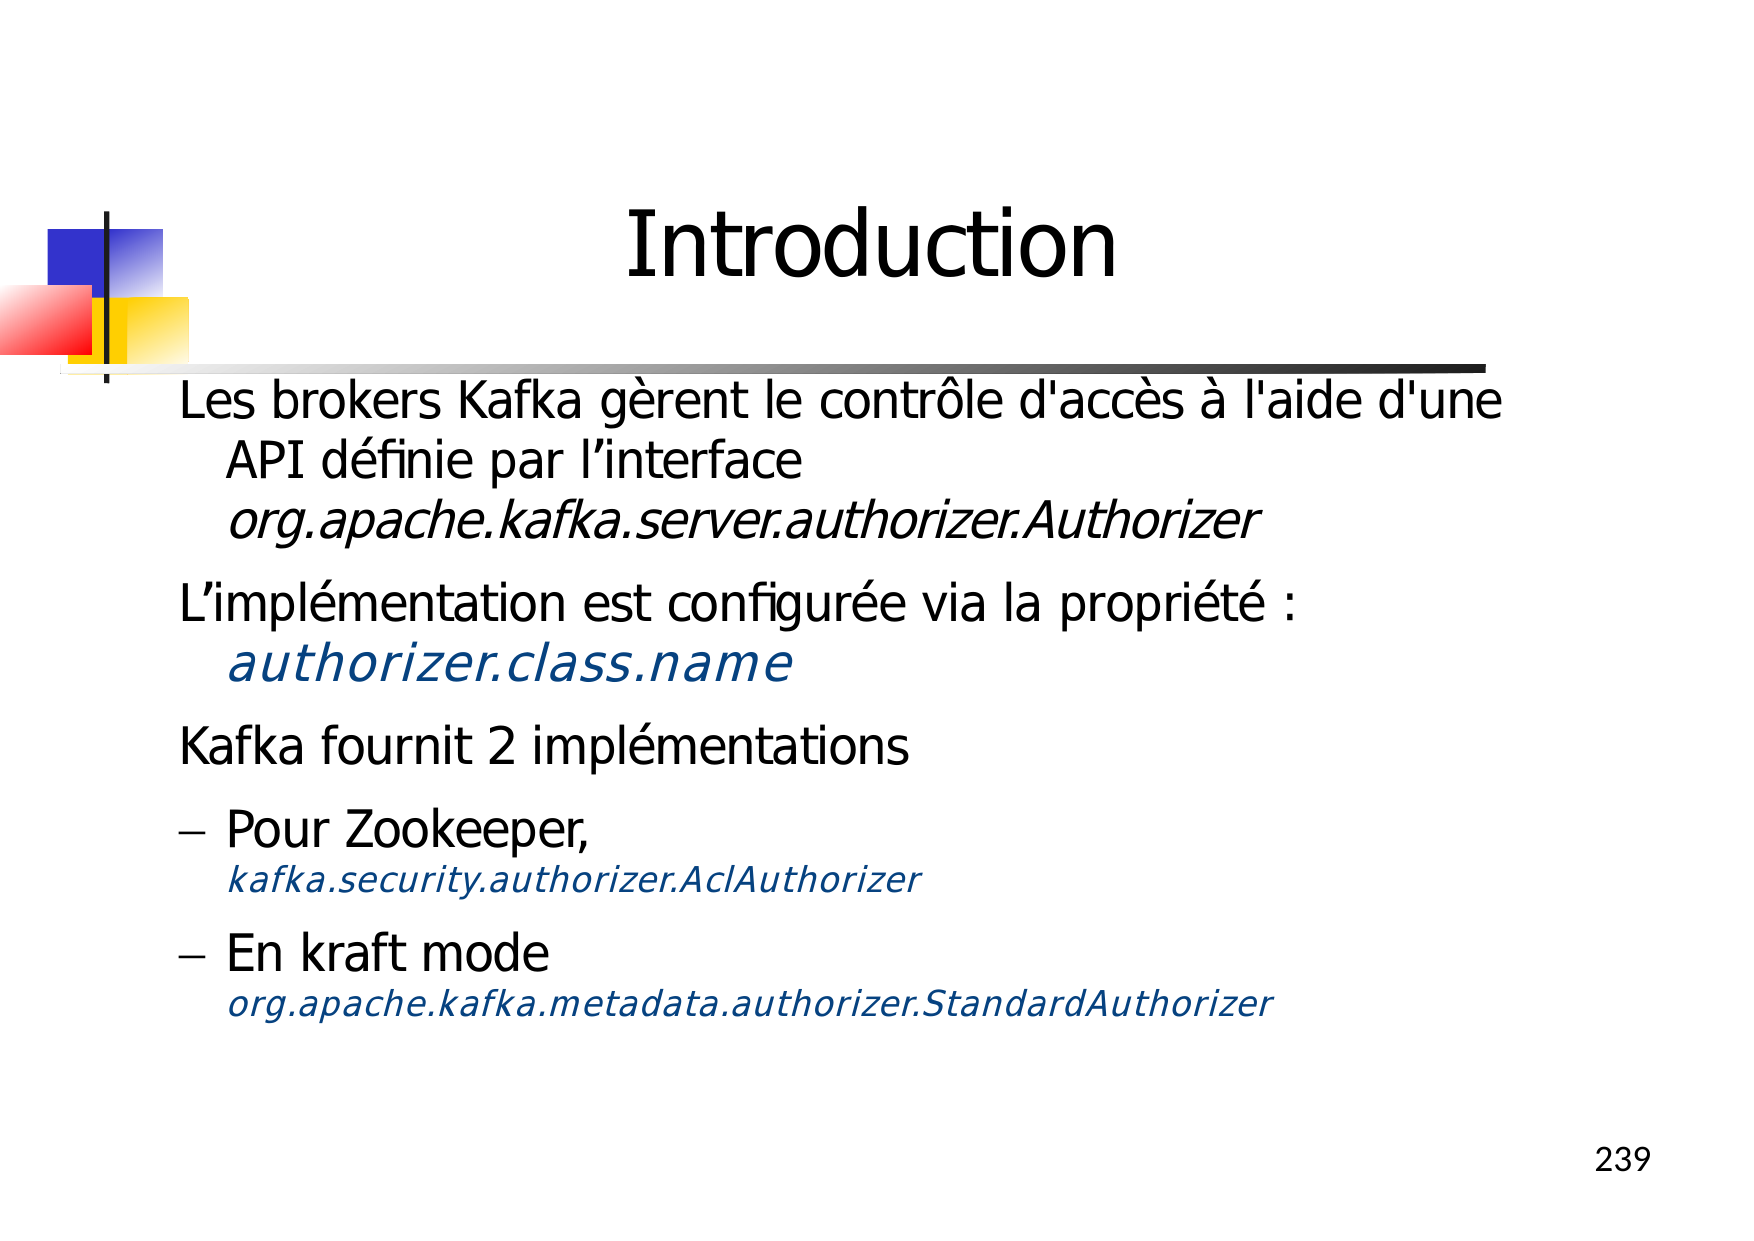

Introduction
Les brokers Kafka gèrent le contrôle d'accès à l'aide d'une API définie par l’interface org.apache.kafka.server.authorizer.Authorizer
L’implémentation est configurée via la propriété : authorizer.class.name
Kafka fournit 2 implémentations
Pour Zookeeper,
kafka.security.authorizer.AclAuthorizer
En kraft mode
org.apache.kafka.metadata.authorizer.StandardAuthorizer